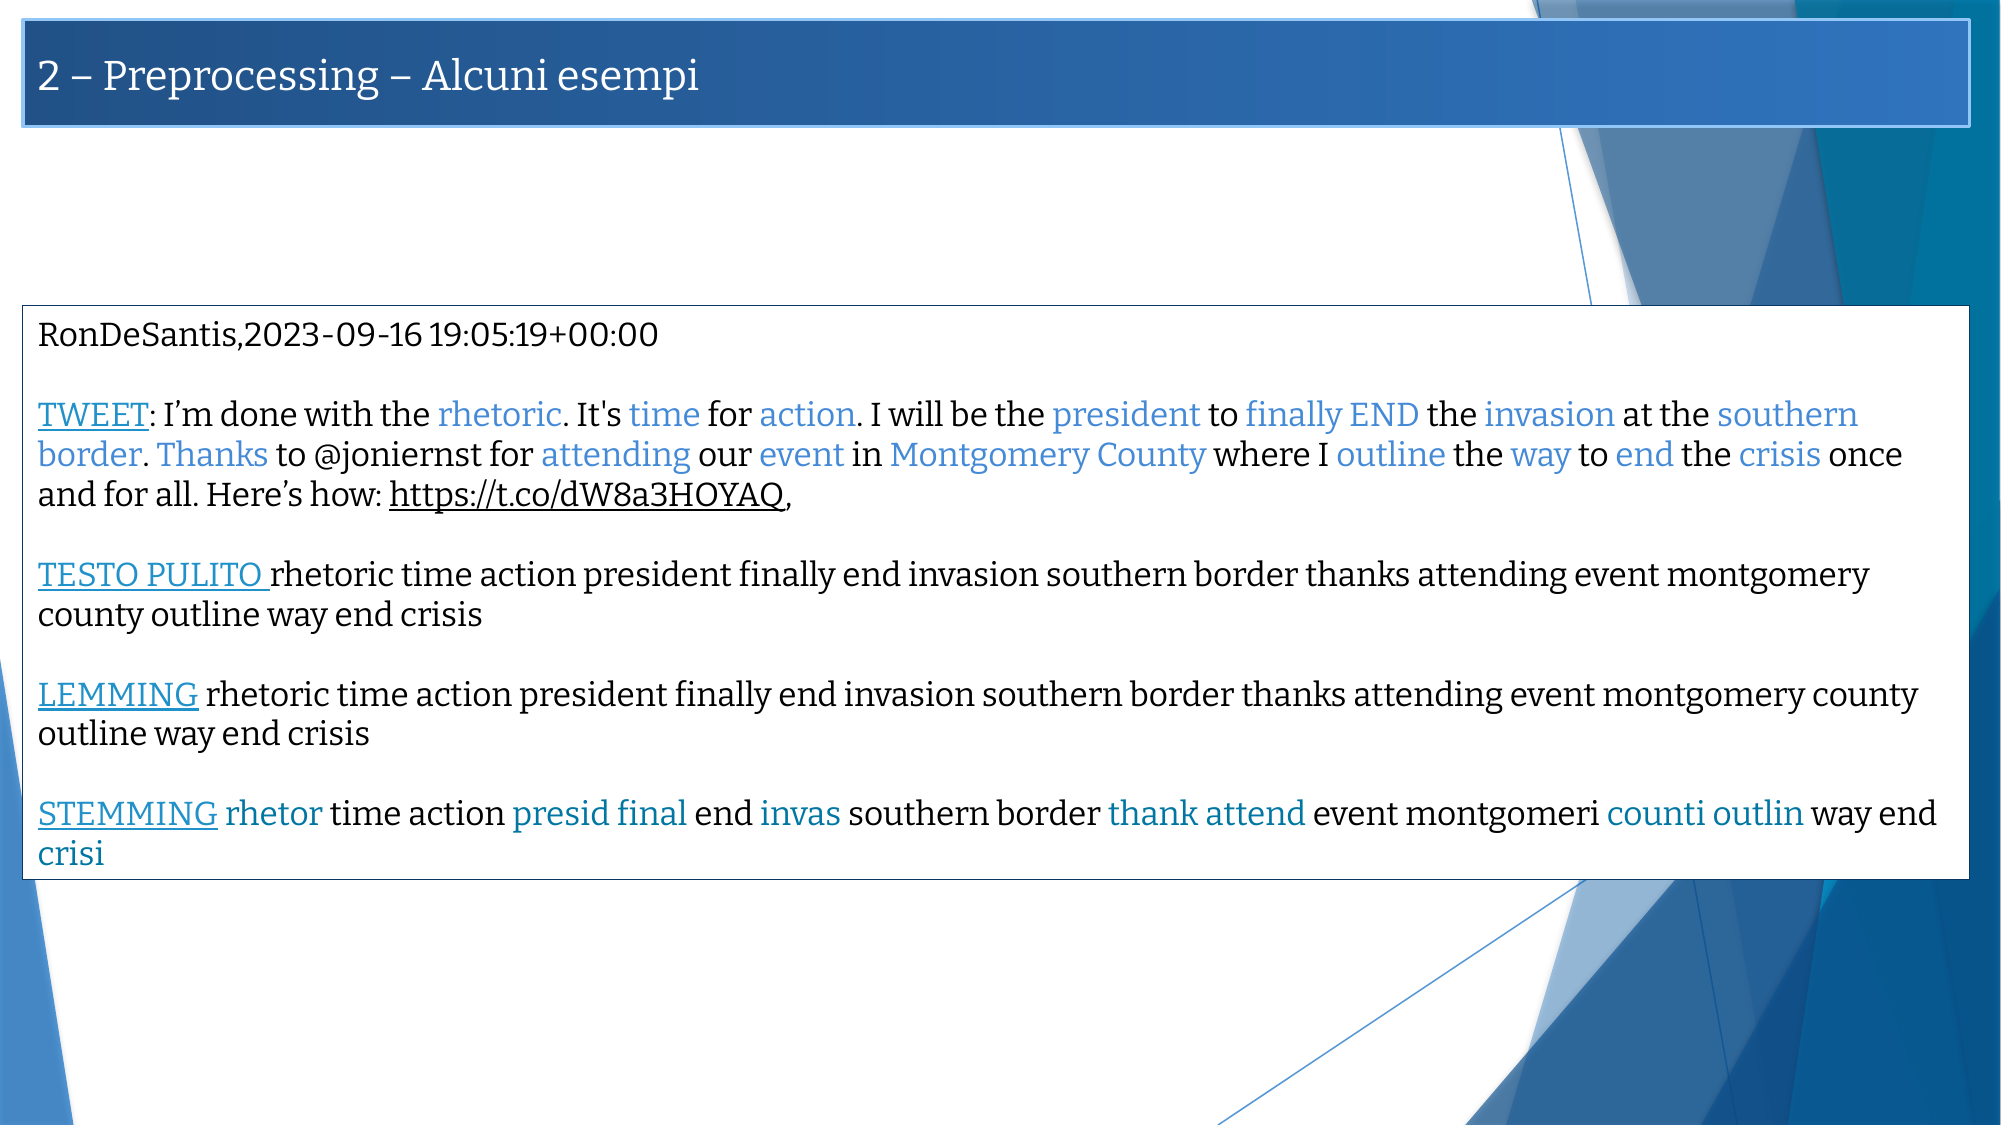

2 – Preprocessing – Alcuni esempi
RonDeSantis,2023-09-16 19:05:19+00:00

TWEET: I’m done with the rhetoric. It's time for action. I will be the president to finally END the invasion at the southern border. Thanks to @joniernst for attending our event in Montgomery County where I outline the way to end the crisis once and for all. Here’s how: https://t.co/dW8a3HOYAQ,

TESTO PULITO rhetoric time action president finally end invasion southern border thanks attending event montgomery county outline way end crisis

LEMMING rhetoric time action president finally end invasion southern border thanks attending event montgomery county outline way end crisis

STEMMING rhetor time action presid final end invas southern border thank attend event montgomeri counti outlin way end crisi